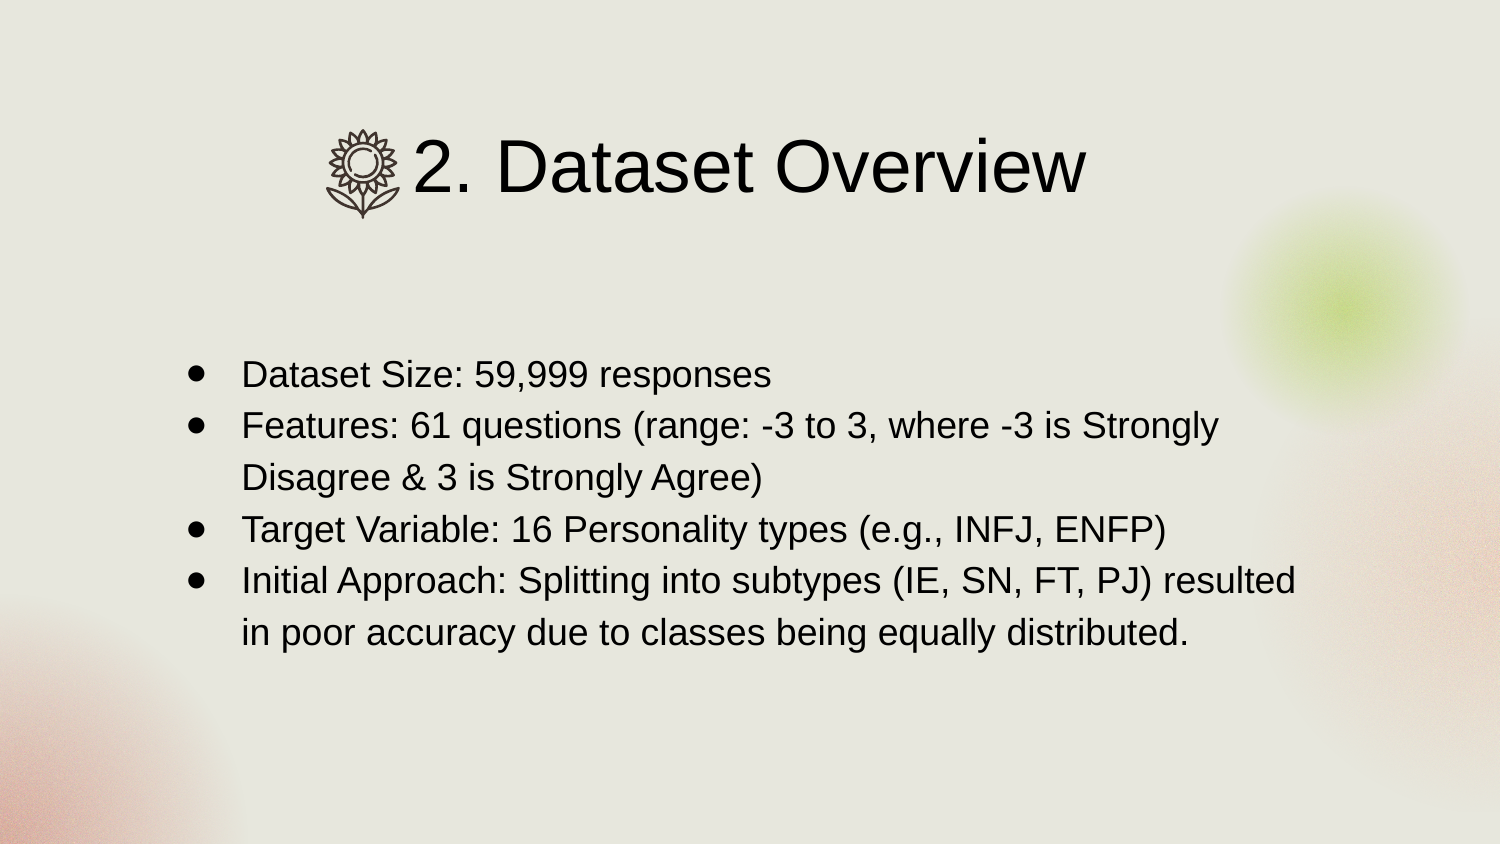

# 2. Dataset Overview

Dataset Size: 59,999 responses
Features: 61 questions (range: -3 to 3, where -3 is Strongly Disagree & 3 is Strongly Agree)
Target Variable: 16 Personality types (e.g., INFJ, ENFP)
Initial Approach: Splitting into subtypes (IE, SN, FT, PJ) resulted in poor accuracy due to classes being equally distributed.